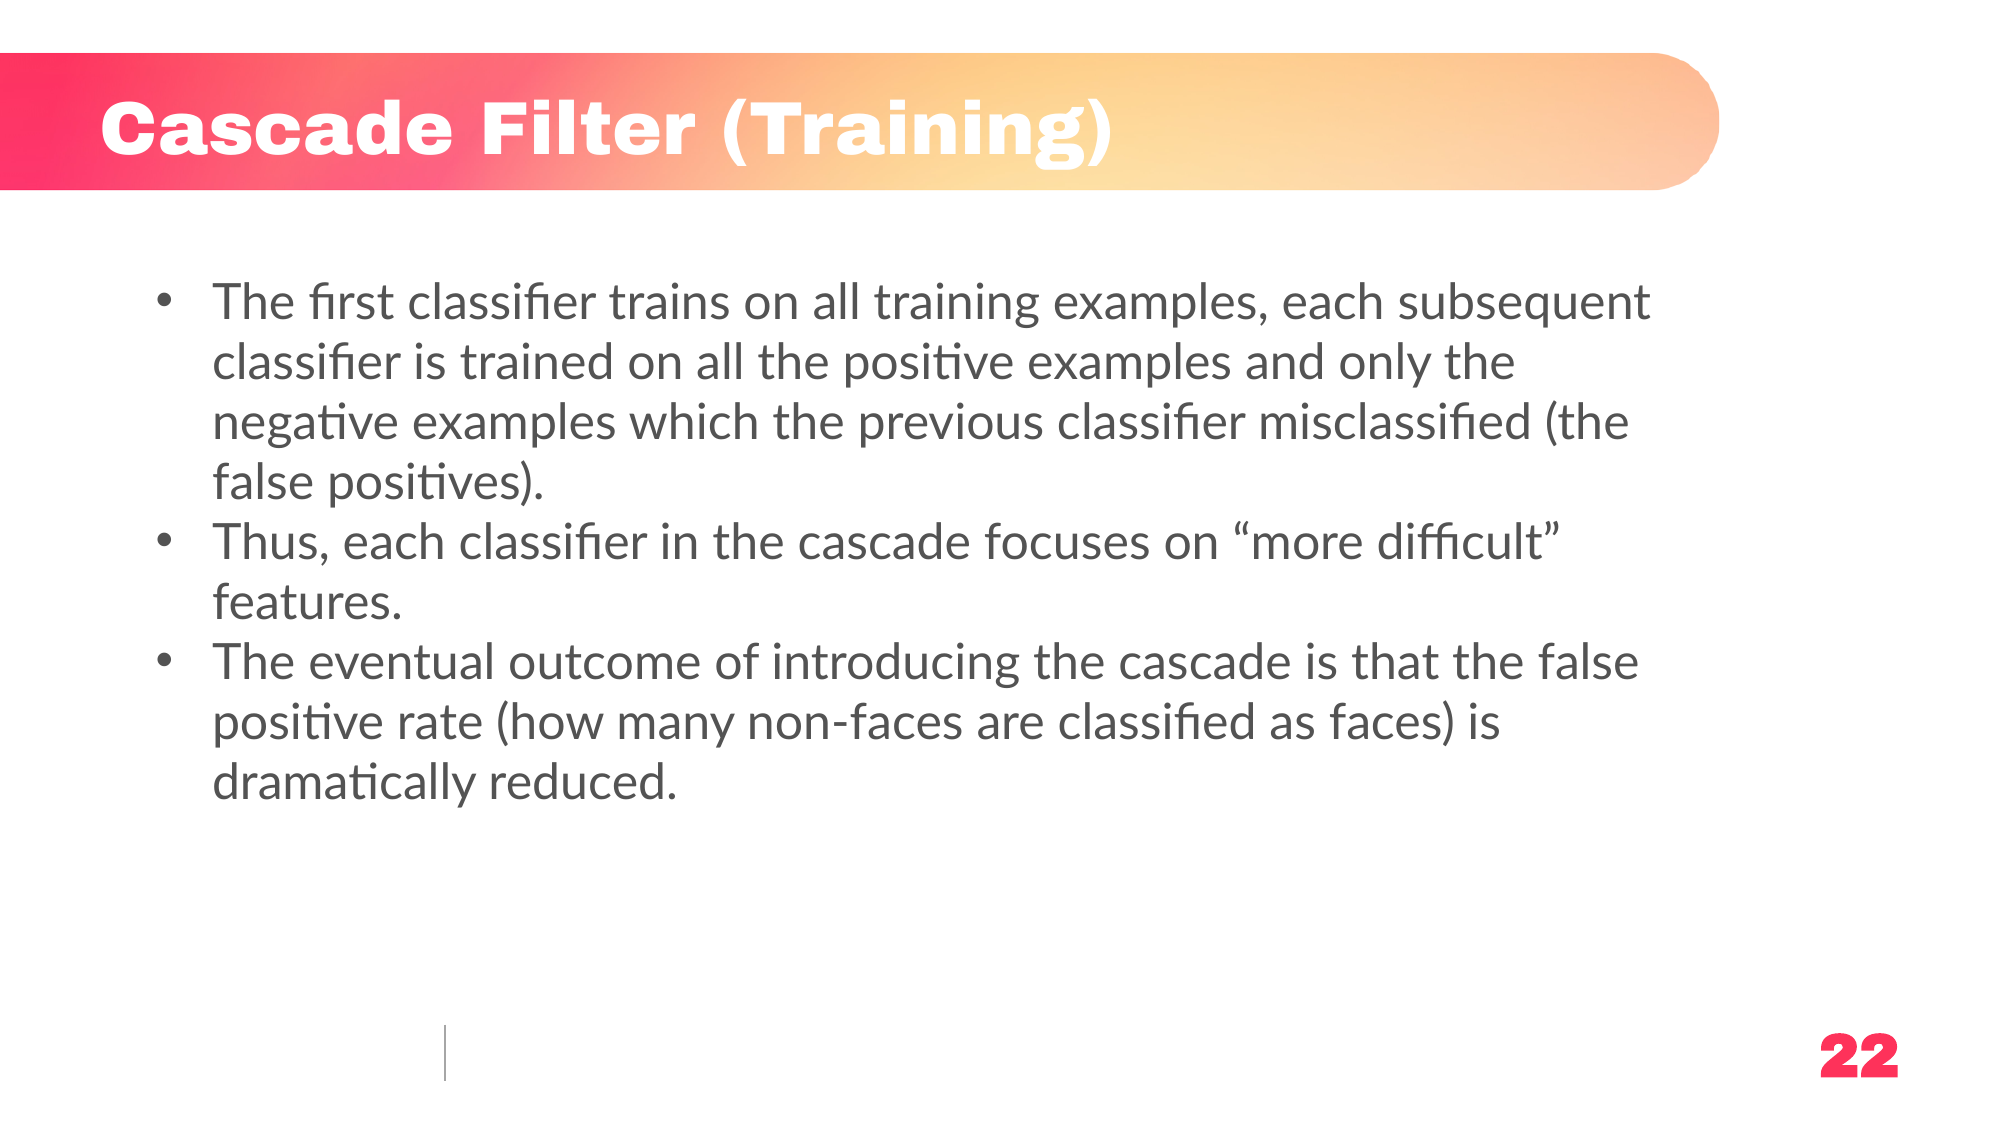

# Cascade Filter (Training)
The first classifier trains on all training examples, each subsequent classifier is trained on all the positive examples and only the negative examples which the previous classifier misclassified (the false positives).
Thus, each classifier in the cascade focuses on “more difficult” features.
The eventual outcome of introducing the cascade is that the false positive rate (how many non-faces are classified as faces) is dramatically reduced.

22